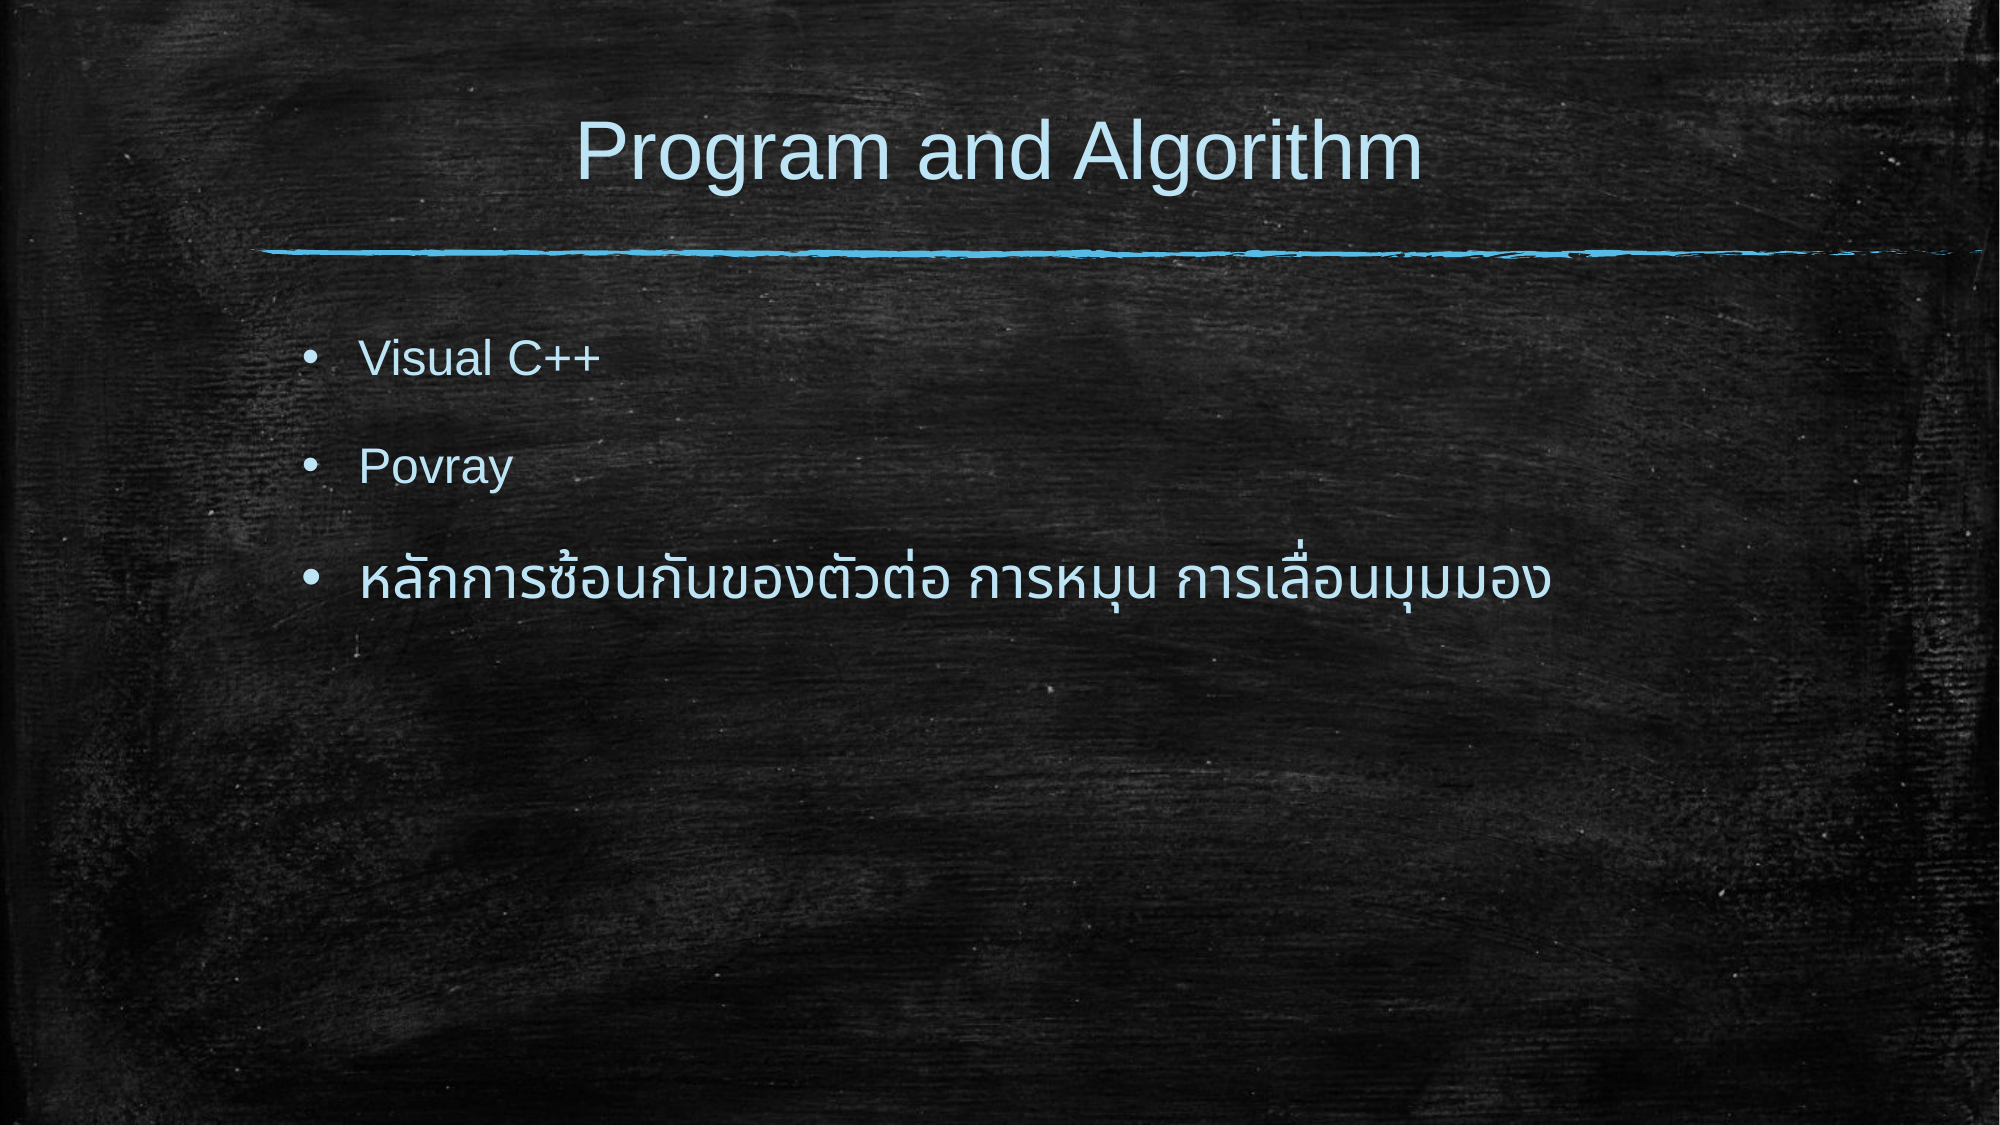

# Program and Algorithm
Visual C++

Povray

หลักการซ้อนกันของตัวต่อ การหมุน การเลื่อนมุมมอง